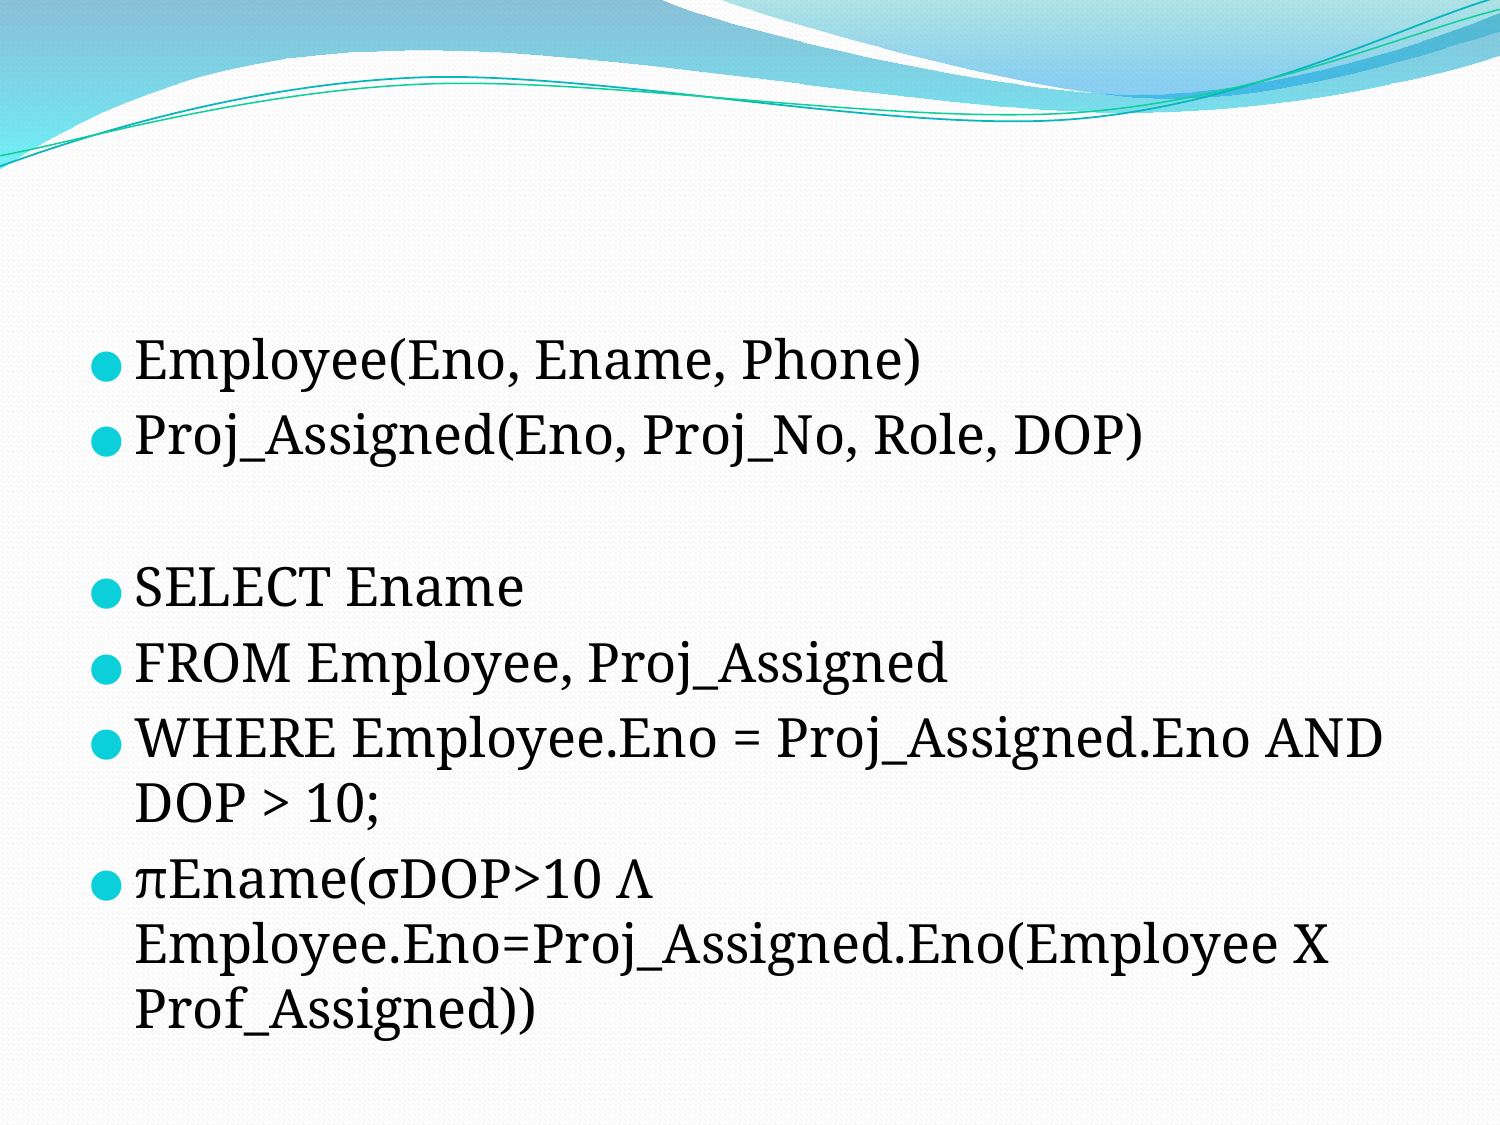

#
Employee(Eno, Ename, Phone)
Proj_Assigned(Eno, Proj_No, Role, DOP)

SELECT Ename
FROM Employee, Proj_Assigned
WHERE Employee.Eno = Proj_Assigned.Eno AND DOP > 10;
πEname(σDOP>10 Λ Employee.Eno=Proj_Assigned.Eno(Employee X Prof_Assigned))